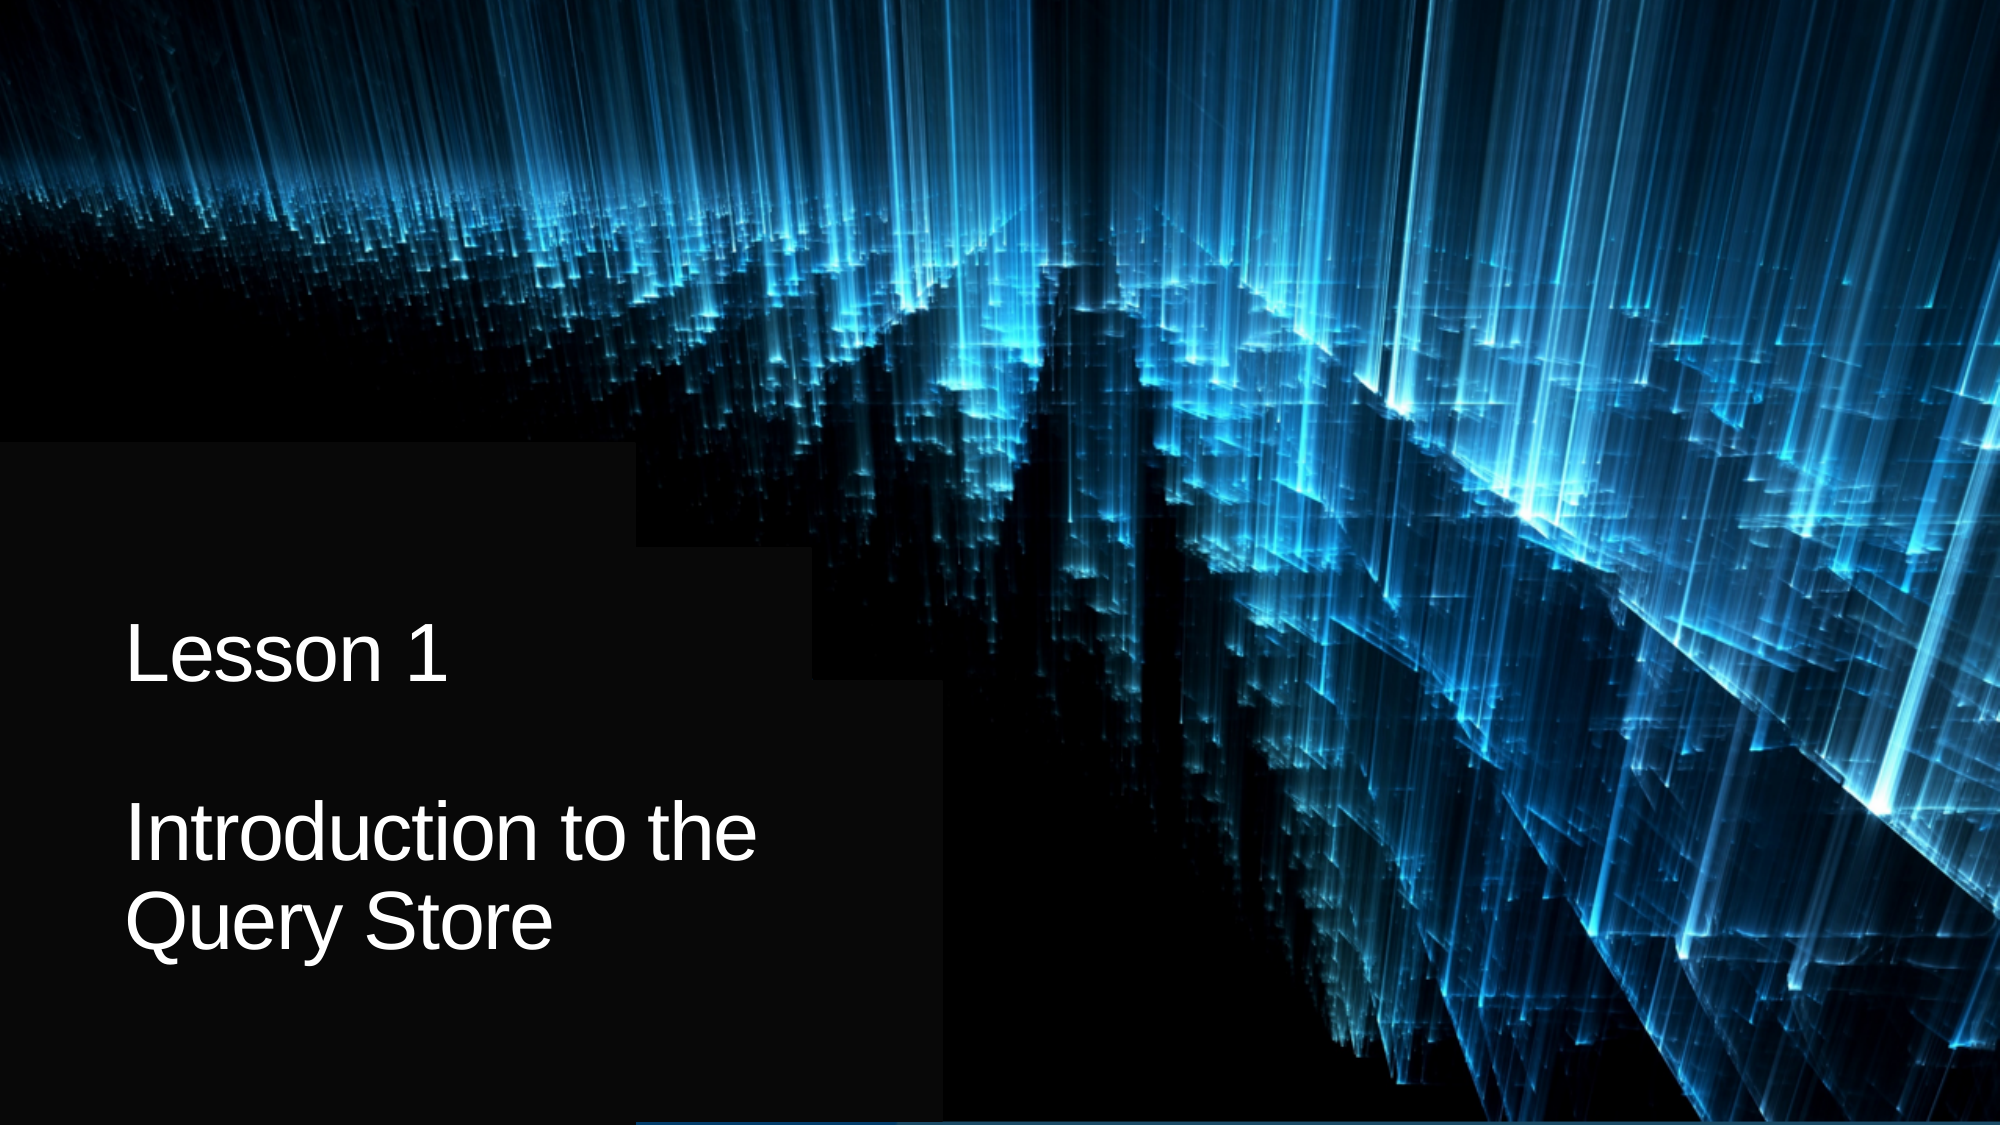

# Lesson 1 Introduction to the Query Store